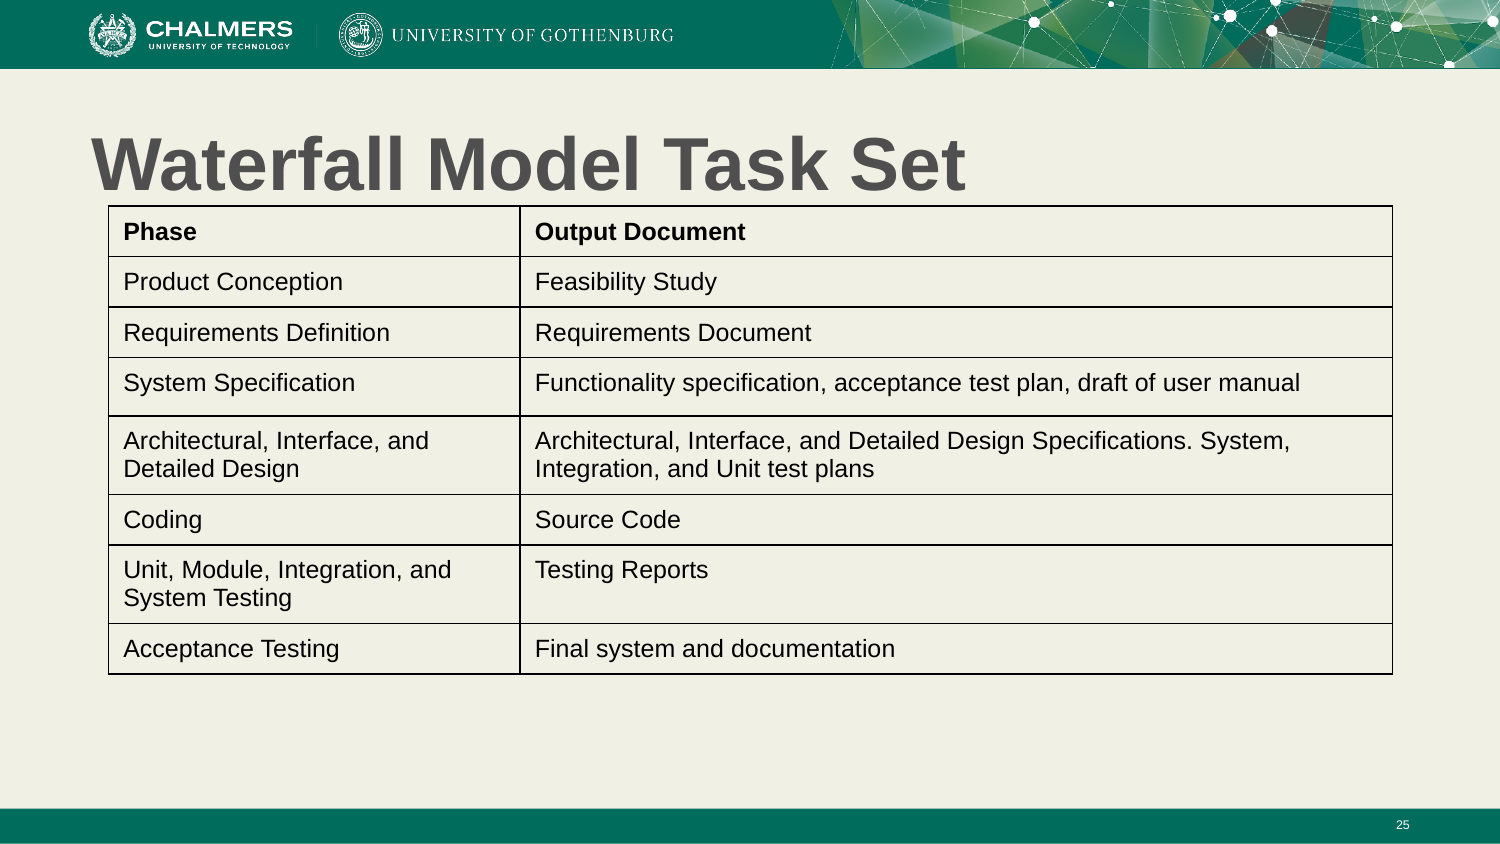

# Waterfall Model Task Set
| Phase | Output Document |
| --- | --- |
| Product Conception | Feasibility Study |
| Requirements Definition | Requirements Document |
| System Specification | Functionality specification, acceptance test plan, draft of user manual |
| Architectural, Interface, and Detailed Design | Architectural, Interface, and Detailed Design Specifications. System, Integration, and Unit test plans |
| Coding | Source Code |
| Unit, Module, Integration, and System Testing | Testing Reports |
| Acceptance Testing | Final system and documentation |
25